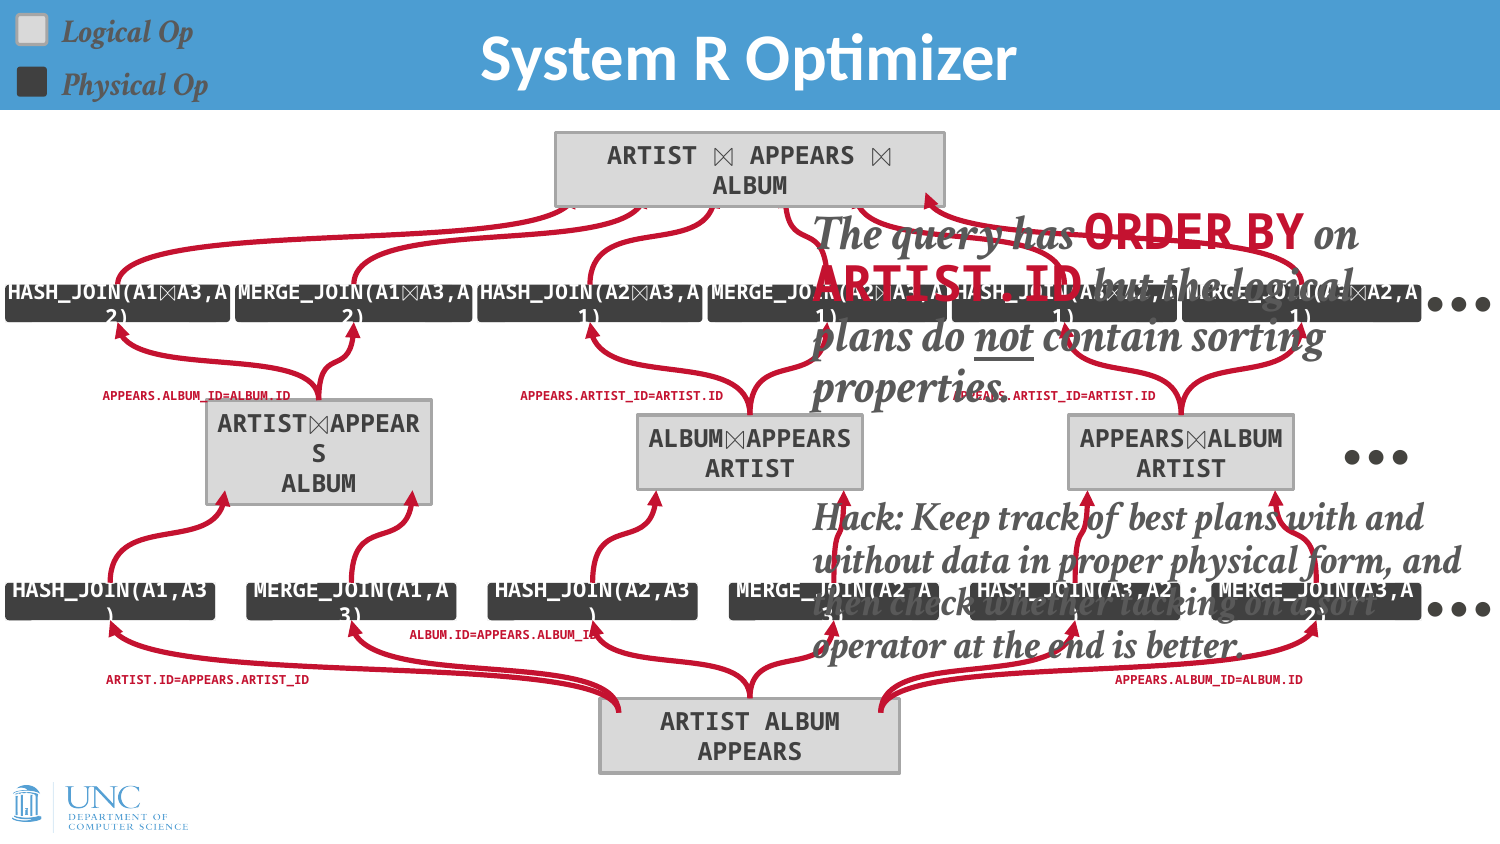

# System R Optimizer
25
Logical Op

Physical Op

ARTIST ⨝ APPEARS ⨝ ALBUM
The query has ORDER BY on ARTIST.ID but the logical plans do not contain sorting properties.
• • •
HASH_JOIN(A1⨝A3,A2)

MERGE_JOIN(A1⨝A3,A2)

HASH_JOIN(A2⨝A3,A1)

MERGE_JOIN(A2⨝A3,A1)

HASH_JOIN(A3⨝A2,A1)

MERGE_JOIN(A3⨝A2,A1)

APPEARS.ALBUM_ID=ALBUM.ID
APPEARS.ARTIST_ID=ARTIST.ID
APPEARS.ARTIST_ID=ARTIST.ID

ARTIST⨝APPEARS
ALBUM

ALBUM⨝APPEARS
ARTIST

APPEARS⨝ALBUM
ARTIST

• • •
Hack: Keep track of best plans with and without data in proper physical form, and then check whether tacking on a sort operator at the end is better.
HASH_JOIN(A1,A3)

MERGE_JOIN(A1,A3)

HASH_JOIN(A2,A3)

MERGE_JOIN(A2,A3)

HASH_JOIN(A3,A2)

MERGE_JOIN(A3,A2)

• • •
ALBUM.ID=APPEARS.ALBUM_ID
ARTIST.ID=APPEARS.ARTIST_ID
APPEARS.ALBUM_ID=ALBUM.ID

ARTIST ALBUM APPEARS